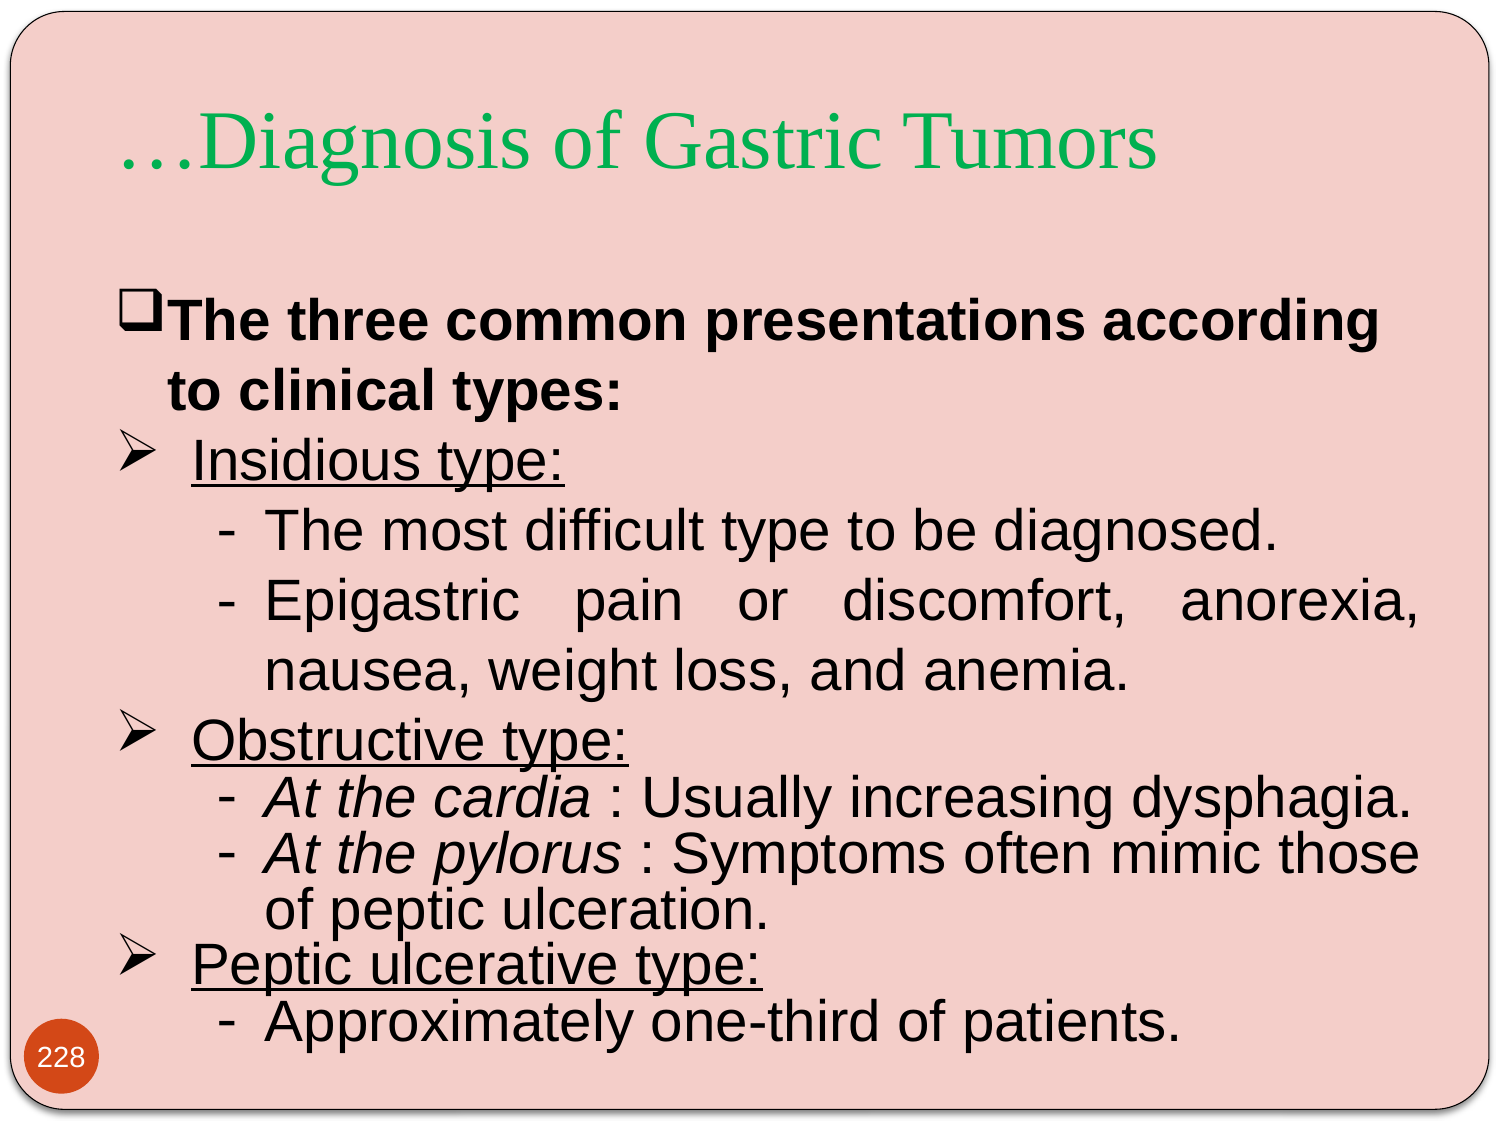

# …Diagnosis of Gastric Tumors
The three common presentations according to clinical types:
Insidious type:
The most difficult type to be diagnosed.
Epigastric pain or discomfort, anorexia, nausea, weight loss, and anemia.
Obstructive type:
At the cardia : Usually increasing dysphagia.
At the pylorus : Symptoms often mimic those of peptic ulceration.
Peptic ulcerative type:
Approximately one-third of patients.

228